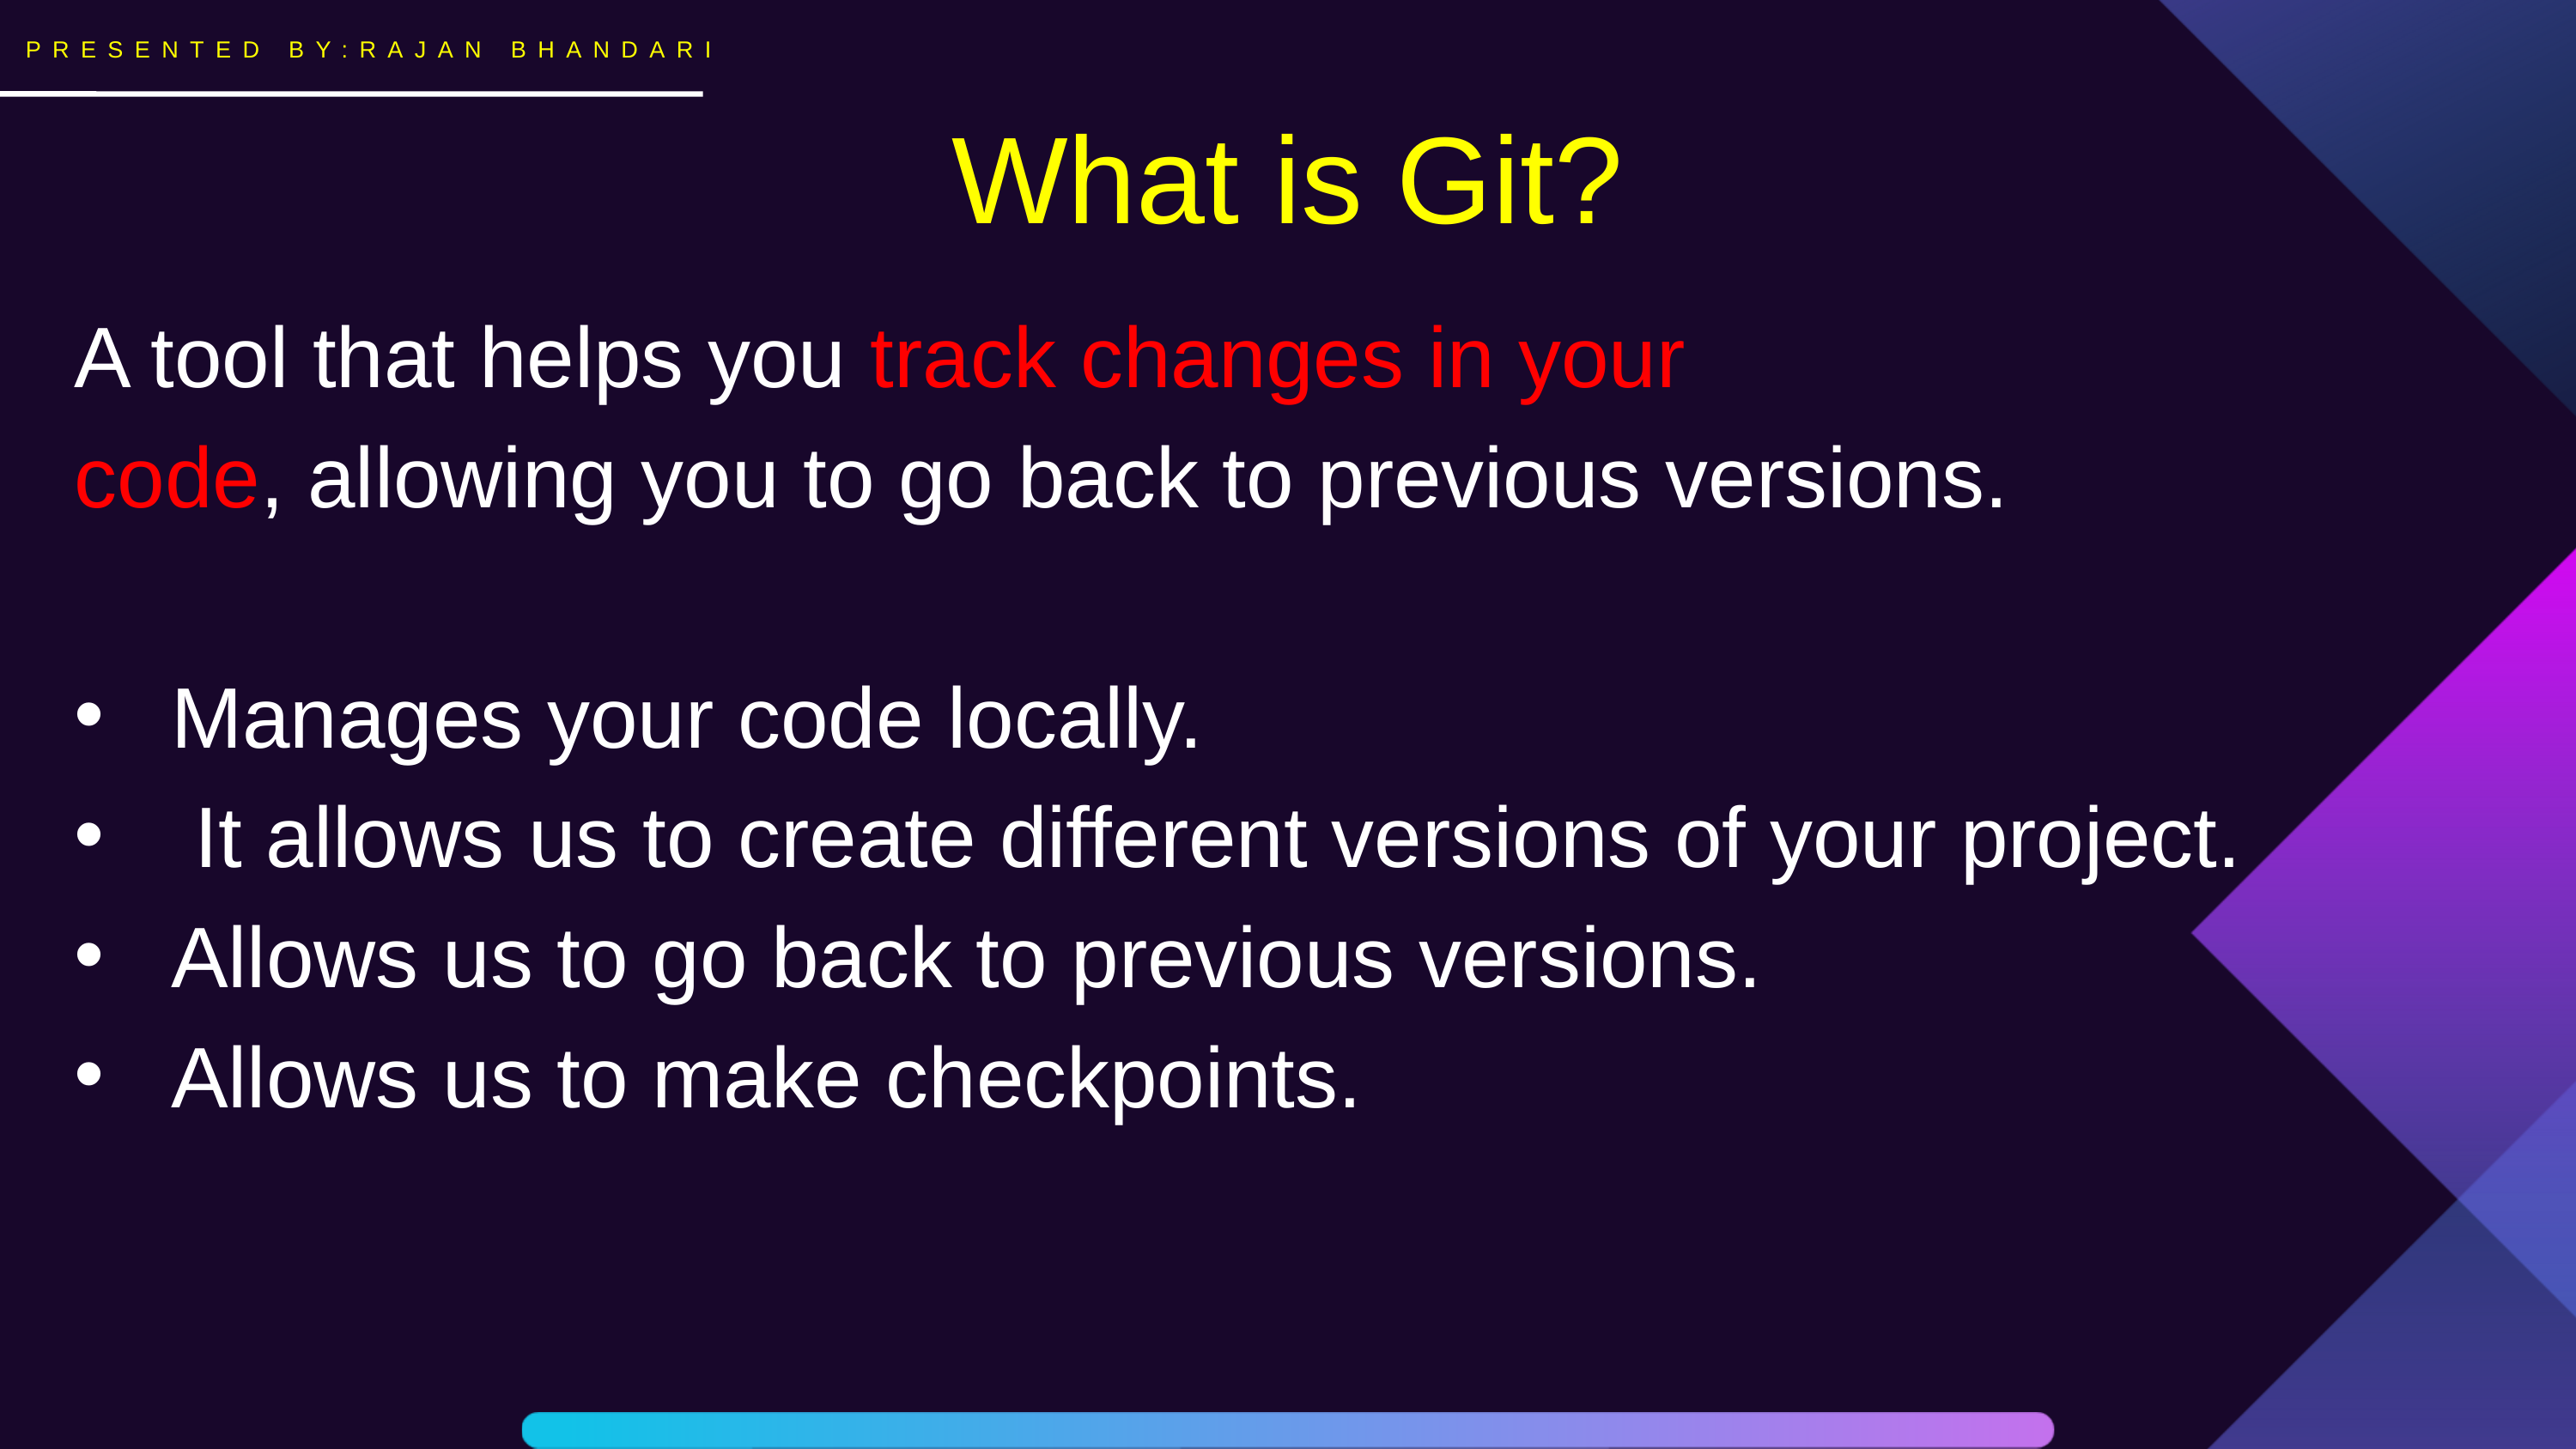

PRESENTED BY:RAJAN BHANDARI
What is Git?

A tool that helps you track changes in your
code, allowing you to go back to previous versions.

Manages your code locally.
 It allows us to create different versions of your project.
Allows us to go back to previous versions.
Allows us to make checkpoints.